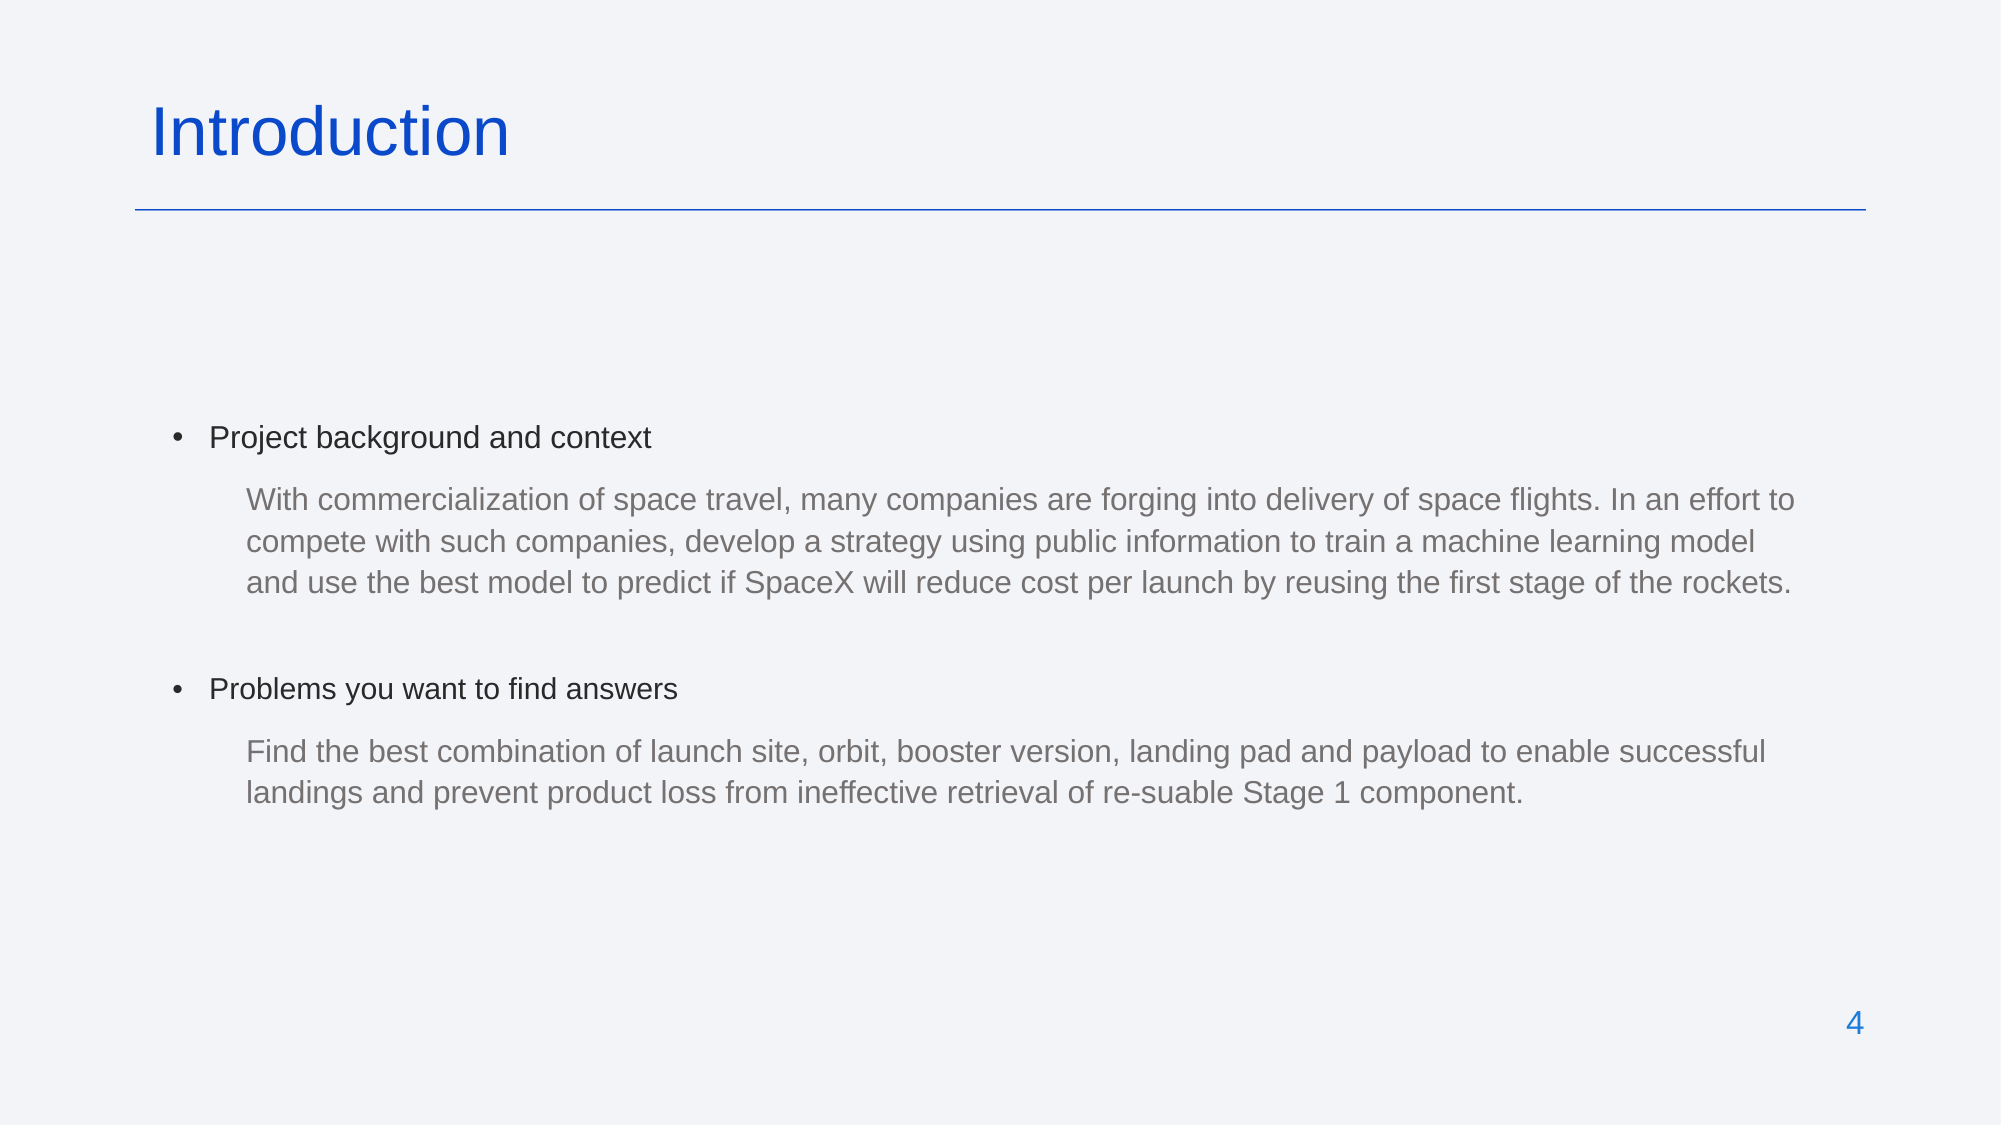

Introduction
Project background and context
With commercialization of space travel, many companies are forging into delivery of space flights. In an effort to compete with such companies, develop a strategy using public information to train a machine learning model and use the best model to predict if SpaceX will reduce cost per launch by reusing the first stage of the rockets.

Problems you want to find answers
Find the best combination of launch site, orbit, booster version, landing pad and payload to enable successful landings and prevent product loss from ineffective retrieval of re-suable Stage 1 component.
4